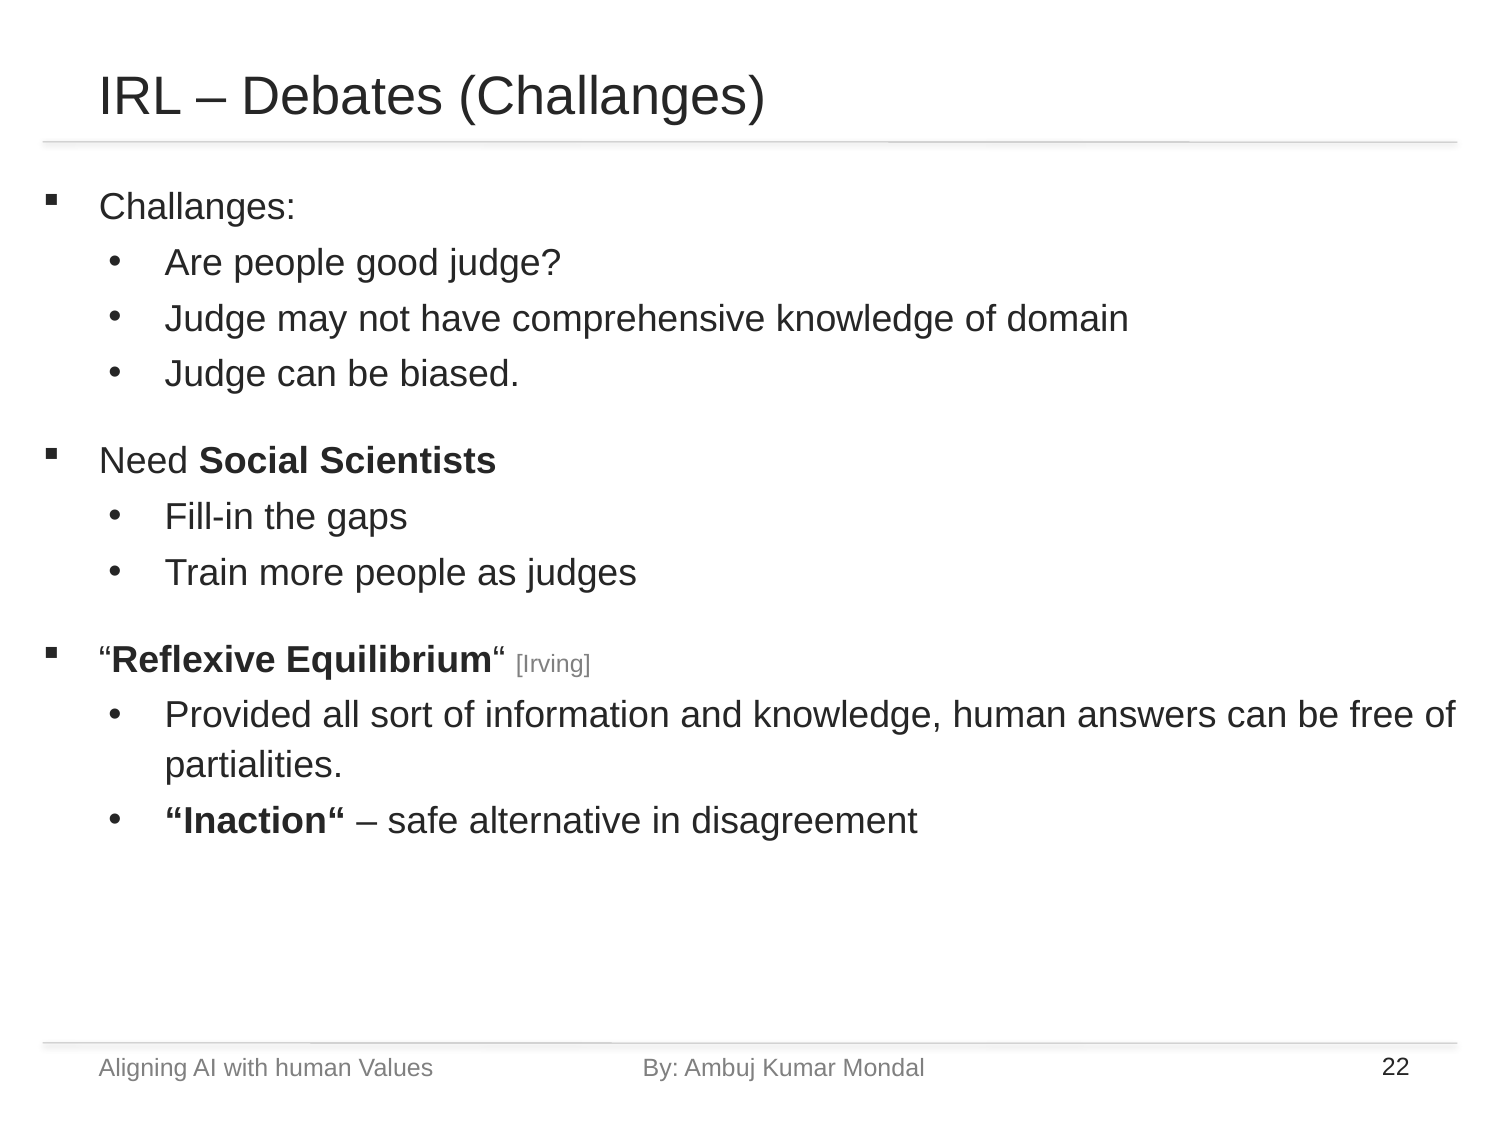

# IRL – Debates (Challanges)
Challanges:
Are people good judge?
Judge may not have comprehensive knowledge of domain
Judge can be biased.
Need Social Scientists
Fill-in the gaps
Train more people as judges
“Reflexive Equilibrium“ [Irving]
Provided all sort of information and knowledge, human answers can be free of partialities.
“Inaction“ – safe alternative in disagreement
Aligning AI with human Values		By: Ambuj Kumar Mondal